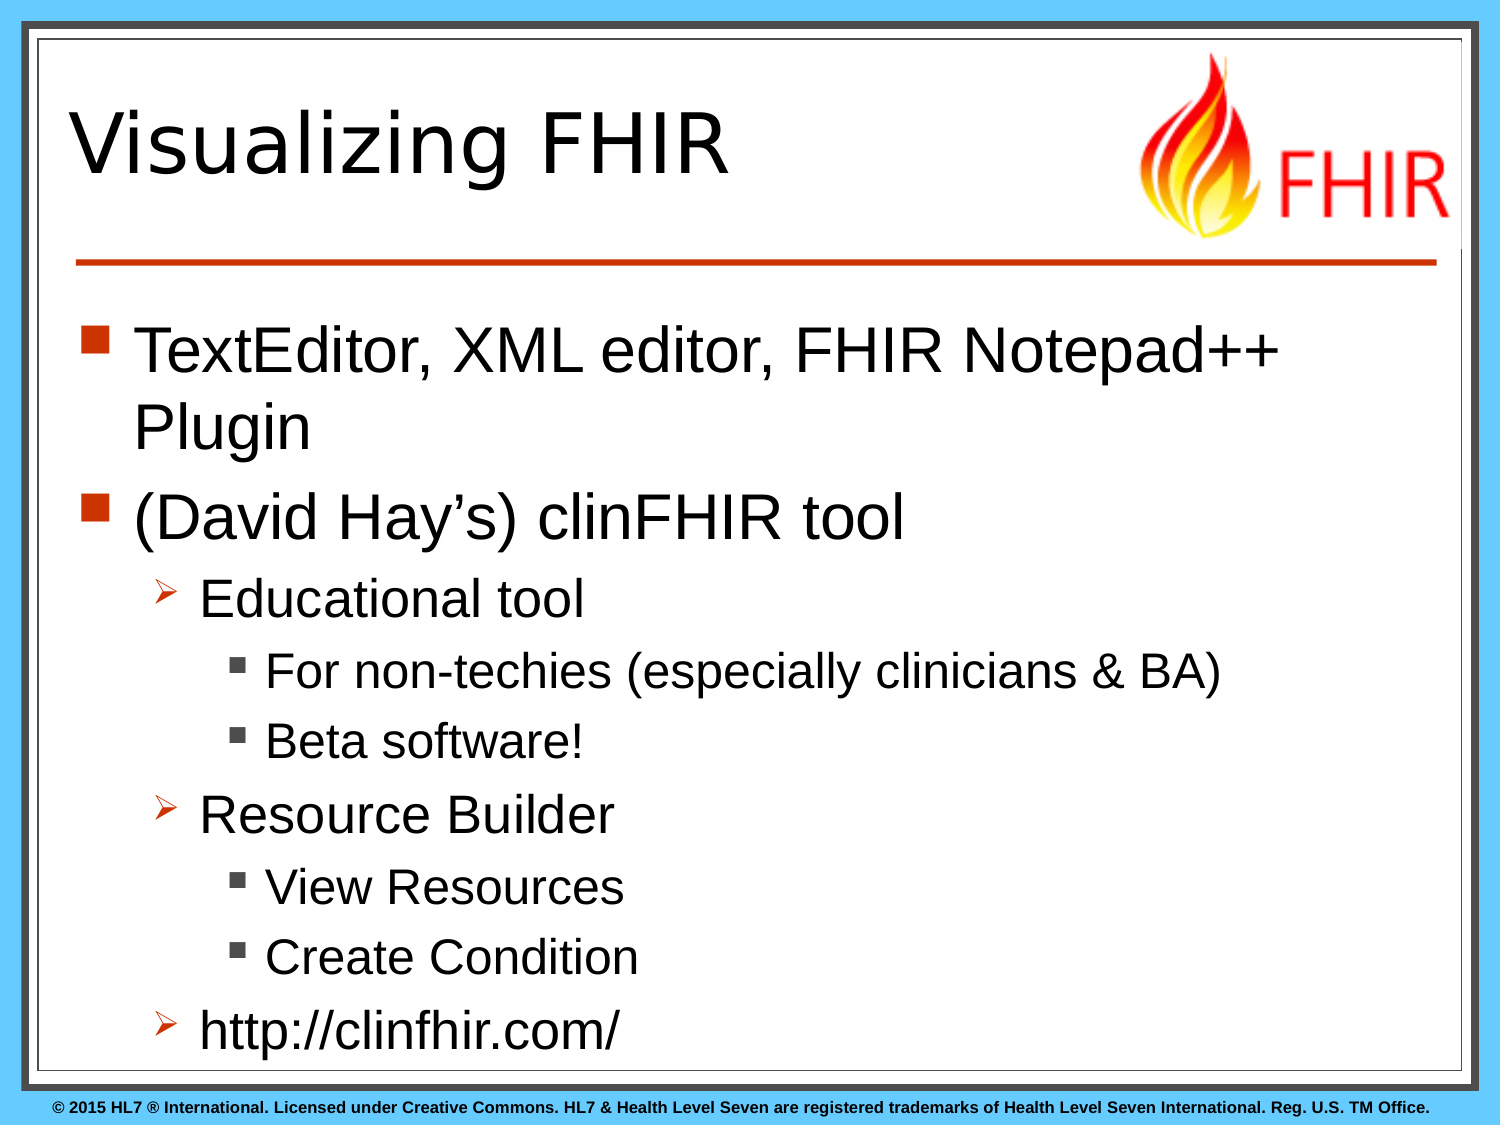

# Visualizing FHIR
TextEditor, XML editor, FHIR Notepad++ Plugin
(David Hay’s) clinFHIR tool
Educational tool
For non-techies (especially clinicians & BA)
Beta software!
Resource Builder
View Resources
Create Condition
http://clinfhir.com/